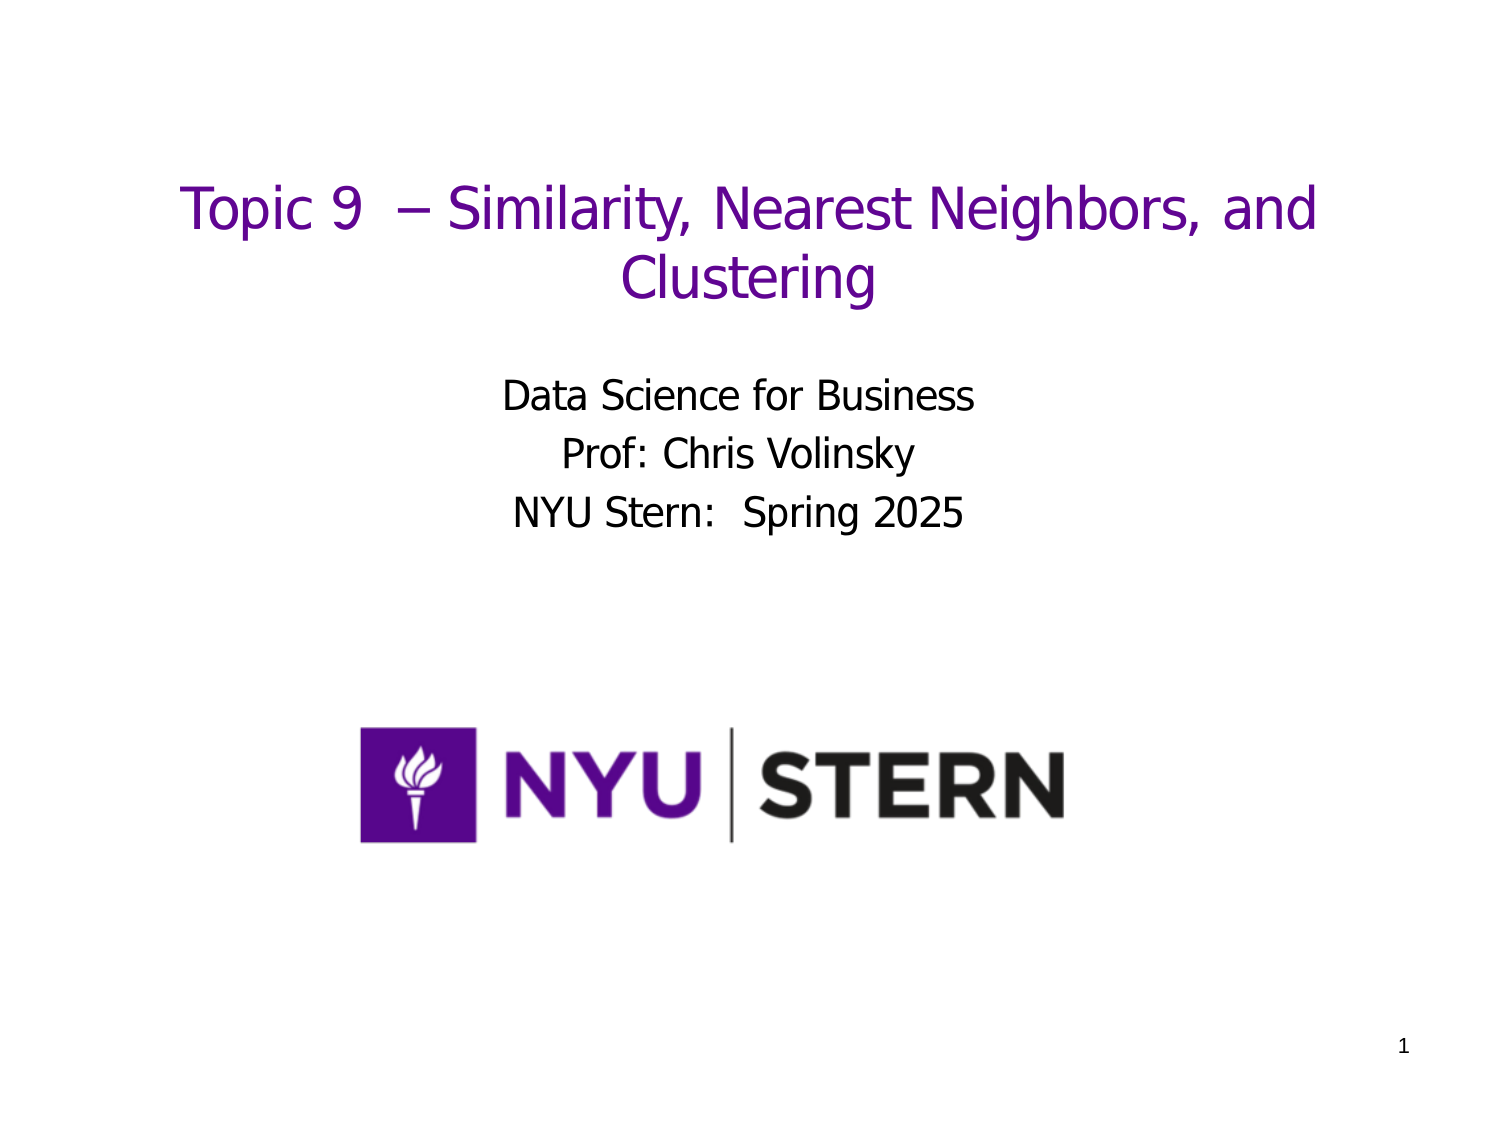

# Topic 9  – Similarity, Nearest Neighbors, and Clustering
Data Science for Business
Prof: Chris Volinsky
NYU Stern:  Spring 2025
1